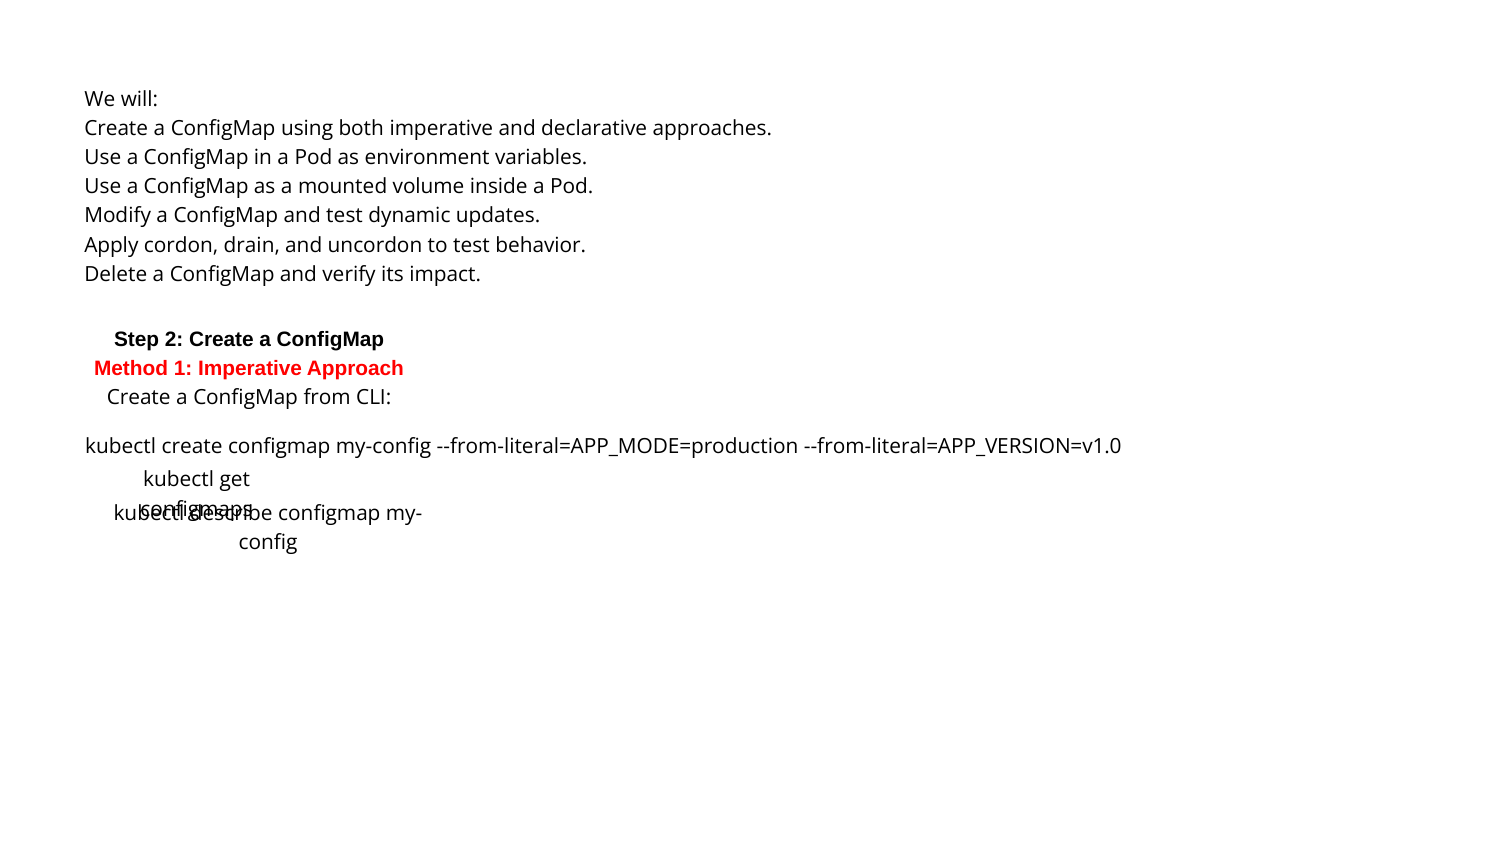

We will:
Create a ConfigMap using both imperative and declarative approaches.
Use a ConfigMap in a Pod as environment variables.
Use a ConfigMap as a mounted volume inside a Pod.
Modify a ConfigMap and test dynamic updates.
Apply cordon, drain, and uncordon to test behavior.
Delete a ConfigMap and verify its impact.
Step 2: Create a ConfigMap
Method 1: Imperative Approach
Create a ConfigMap from CLI:
kubectl create configmap my-config --from-literal=APP_MODE=production --from-literal=APP_VERSION=v1.0
kubectl get configmaps
kubectl describe configmap my-config